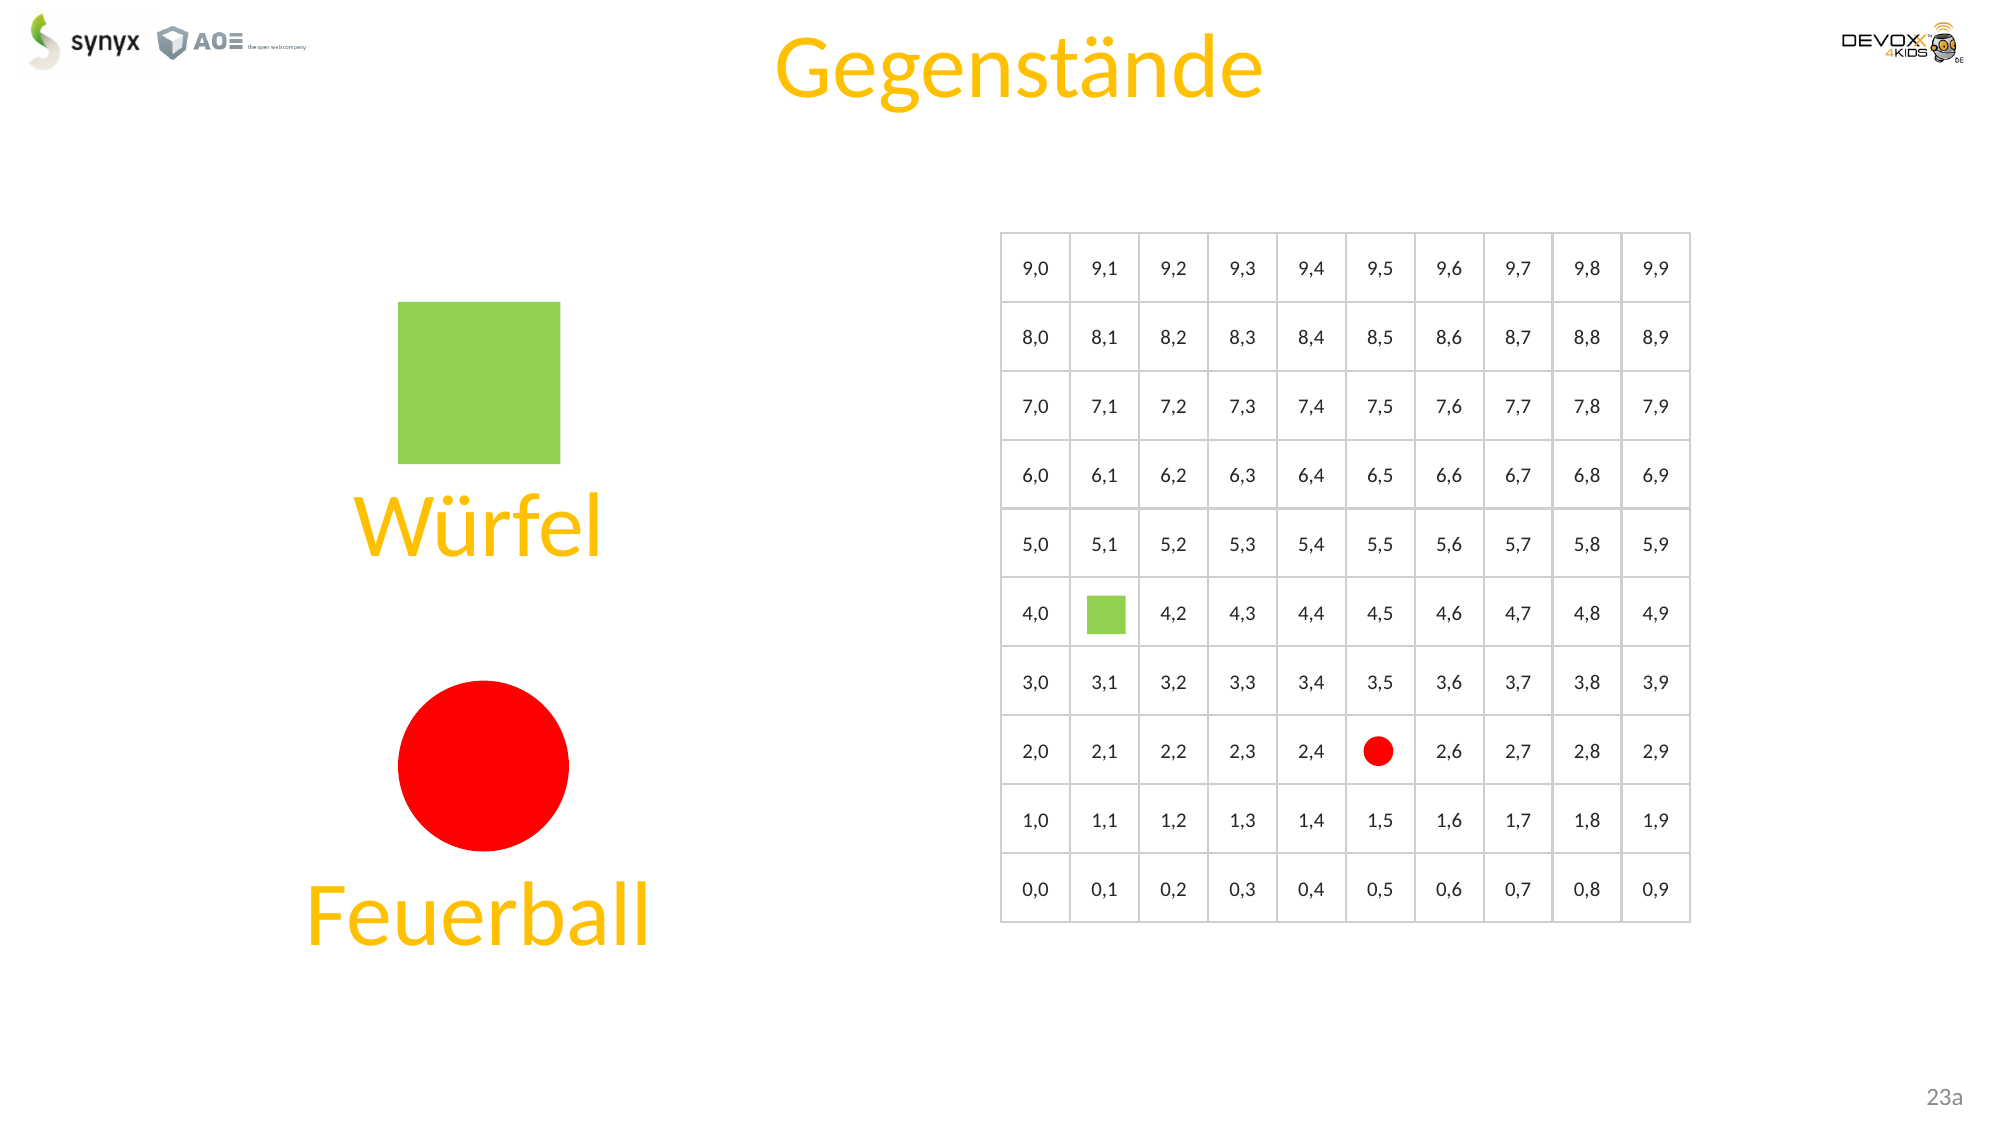

# Gegenstände
9,0
9,1
9,2
9,3
9,4
9,5
9,6
9,7
9,8
9,9
8,0
8,1
8,2
8,3
8,4
8,5
8,6
8,7
8,8
8,9
7,0
7,1
7,2
7,3
7,4
7,5
7,6
7,7
7,8
7,9
6,0
6,1
6,2
6,3
6,4
6,5
6,6
6,7
6,8
6,9
5,0
5,1
5,2
5,3
5,4
5,5
5,6
5,7
5,8
5,9
4,0
4,1
4,2
4,3
4,4
4,5
4,6
4,7
4,8
4,9
3,0
3,1
3,2
3,3
3,4
3,5
3,6
3,7
3,8
3,9
2,0
2,1
2,2
2,3
2,4
2,5
2,6
2,7
2,8
2,9
1,0
1,1
1,2
1,3
1,4
1,5
1,6
1,7
1,8
1,9
0,0
0,1
0,2
0,3
0,4
0,5
0,6
0,7
0,8
0,9

Würfel

Feuerball